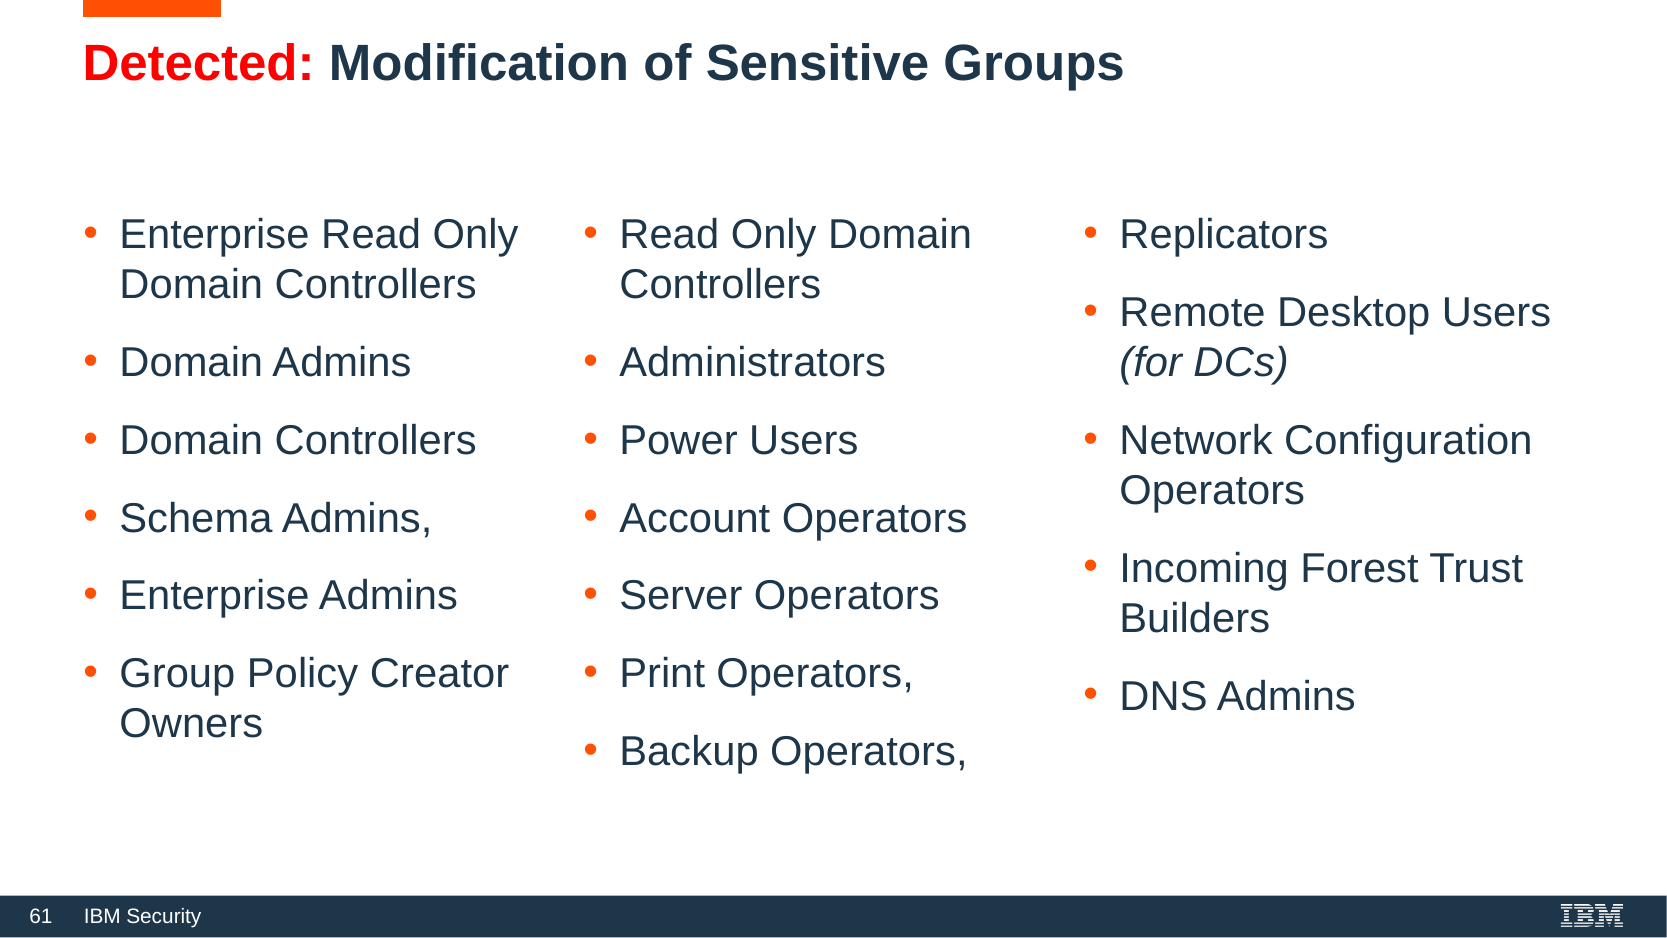

# Detected: Modification of Sensitive Groups
Enterprise Read Only Domain Controllers
Domain Admins
Domain Controllers
Schema Admins,
Enterprise Admins
Group Policy Creator Owners
Read Only Domain Controllers
Administrators
Power Users
Account Operators
Server Operators
Print Operators,
Backup Operators,
Replicators
Remote Desktop Users (for DCs)
Network Configuration Operators
Incoming Forest Trust Builders
DNS Admins